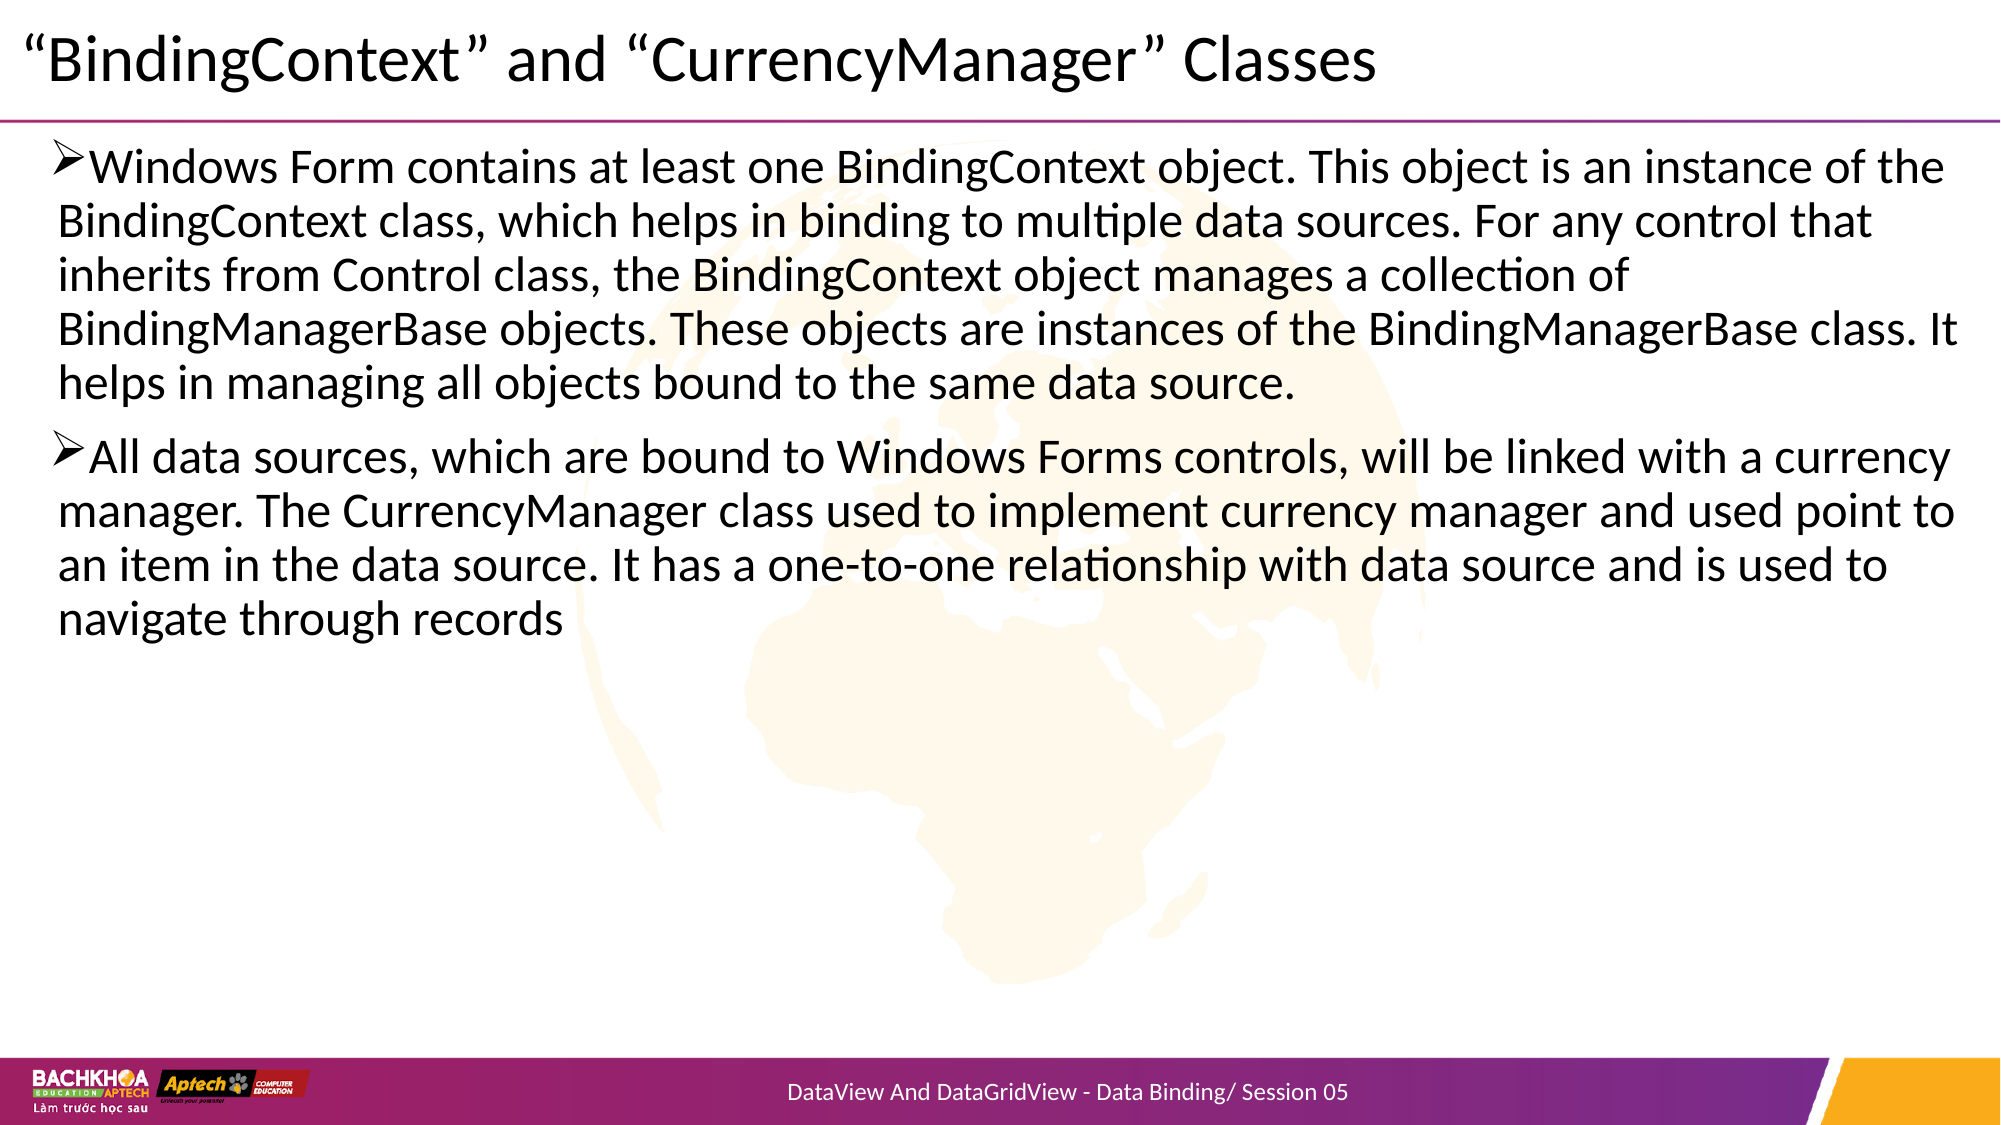

# “BindingContext” and “CurrencyManager” Classes
Windows Form contains at least one BindingContext object. This object is an instance of the BindingContext class, which helps in binding to multiple data sources. For any control that inherits from Control class, the BindingContext object manages a collection of BindingManagerBase objects. These objects are instances of the BindingManagerBase class. It helps in managing all objects bound to the same data source.
All data sources, which are bound to Windows Forms controls, will be linked with a currency manager. The CurrencyManager class used to implement currency manager and used point to an item in the data source. It has a one-to-one relationship with data source and is used to navigate through records

DataView And DataGridView - Data Binding/ Session 05